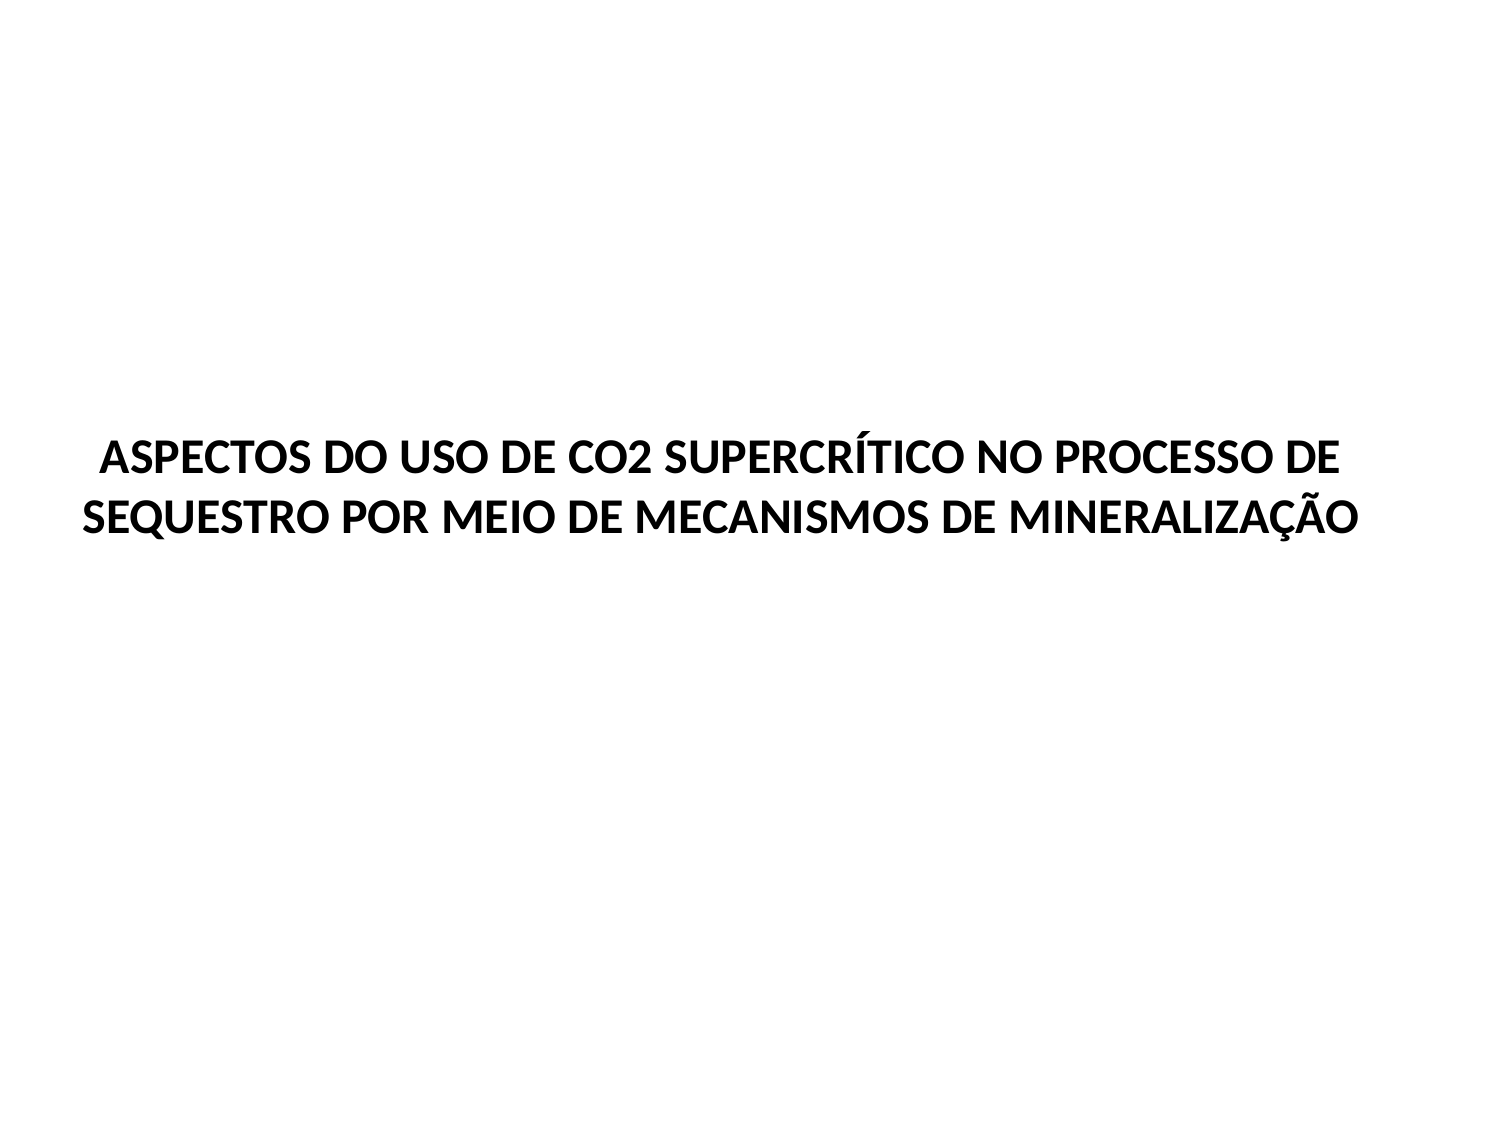

ASPECTOS DO USO DE CO2 SUPERCRÍTICO NO PROCESSO DE SEQUESTRO POR MEIO DE MECANISMOS DE MINERALIZAÇÃO